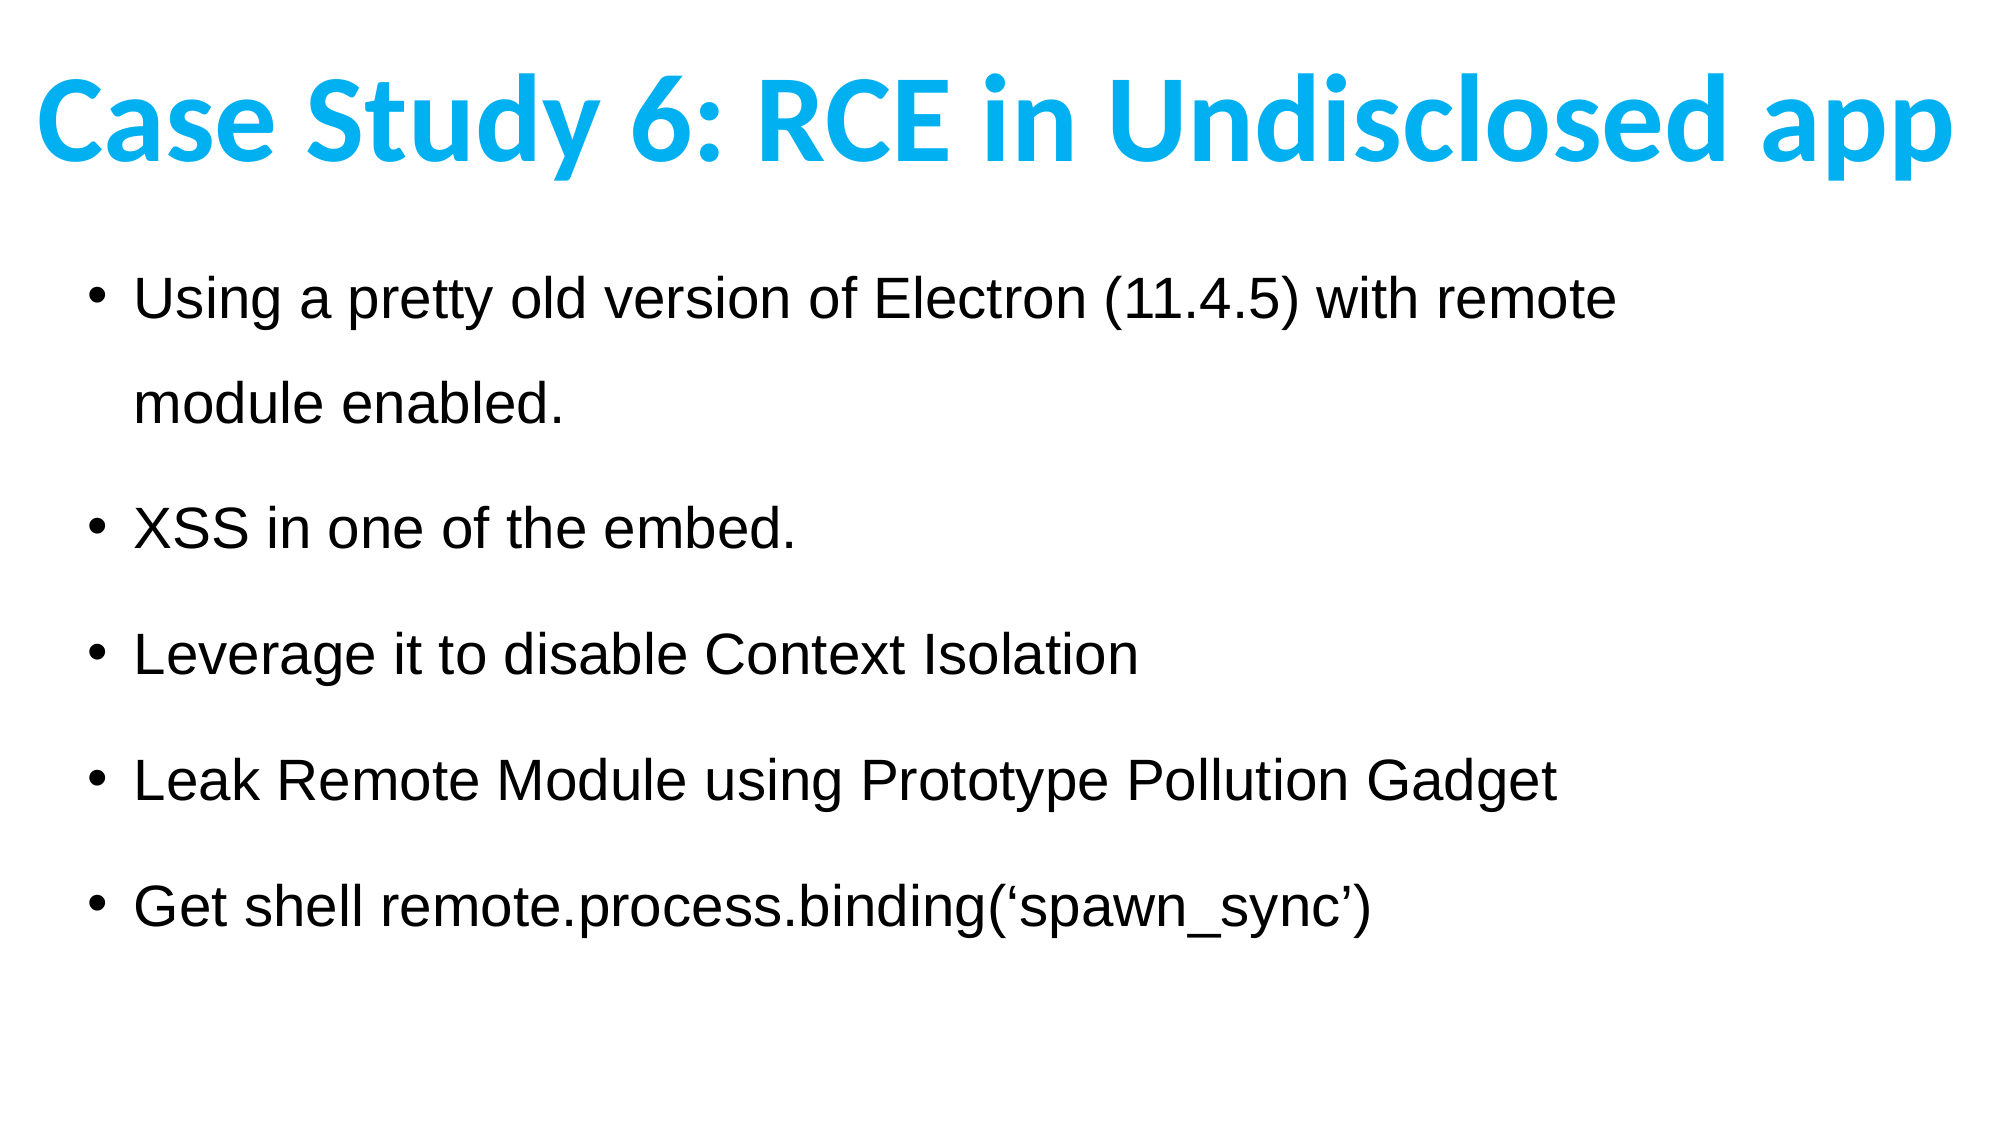

Case Study 6: RCE in Undisclosed app
Using a pretty old version of Electron (11.4.5) with remote module enabled.
XSS in one of the embed.
Leverage it to disable Context Isolation
Leak Remote Module using Prototype Pollution Gadget
Get shell remote.process.binding(‘spawn_sync’)